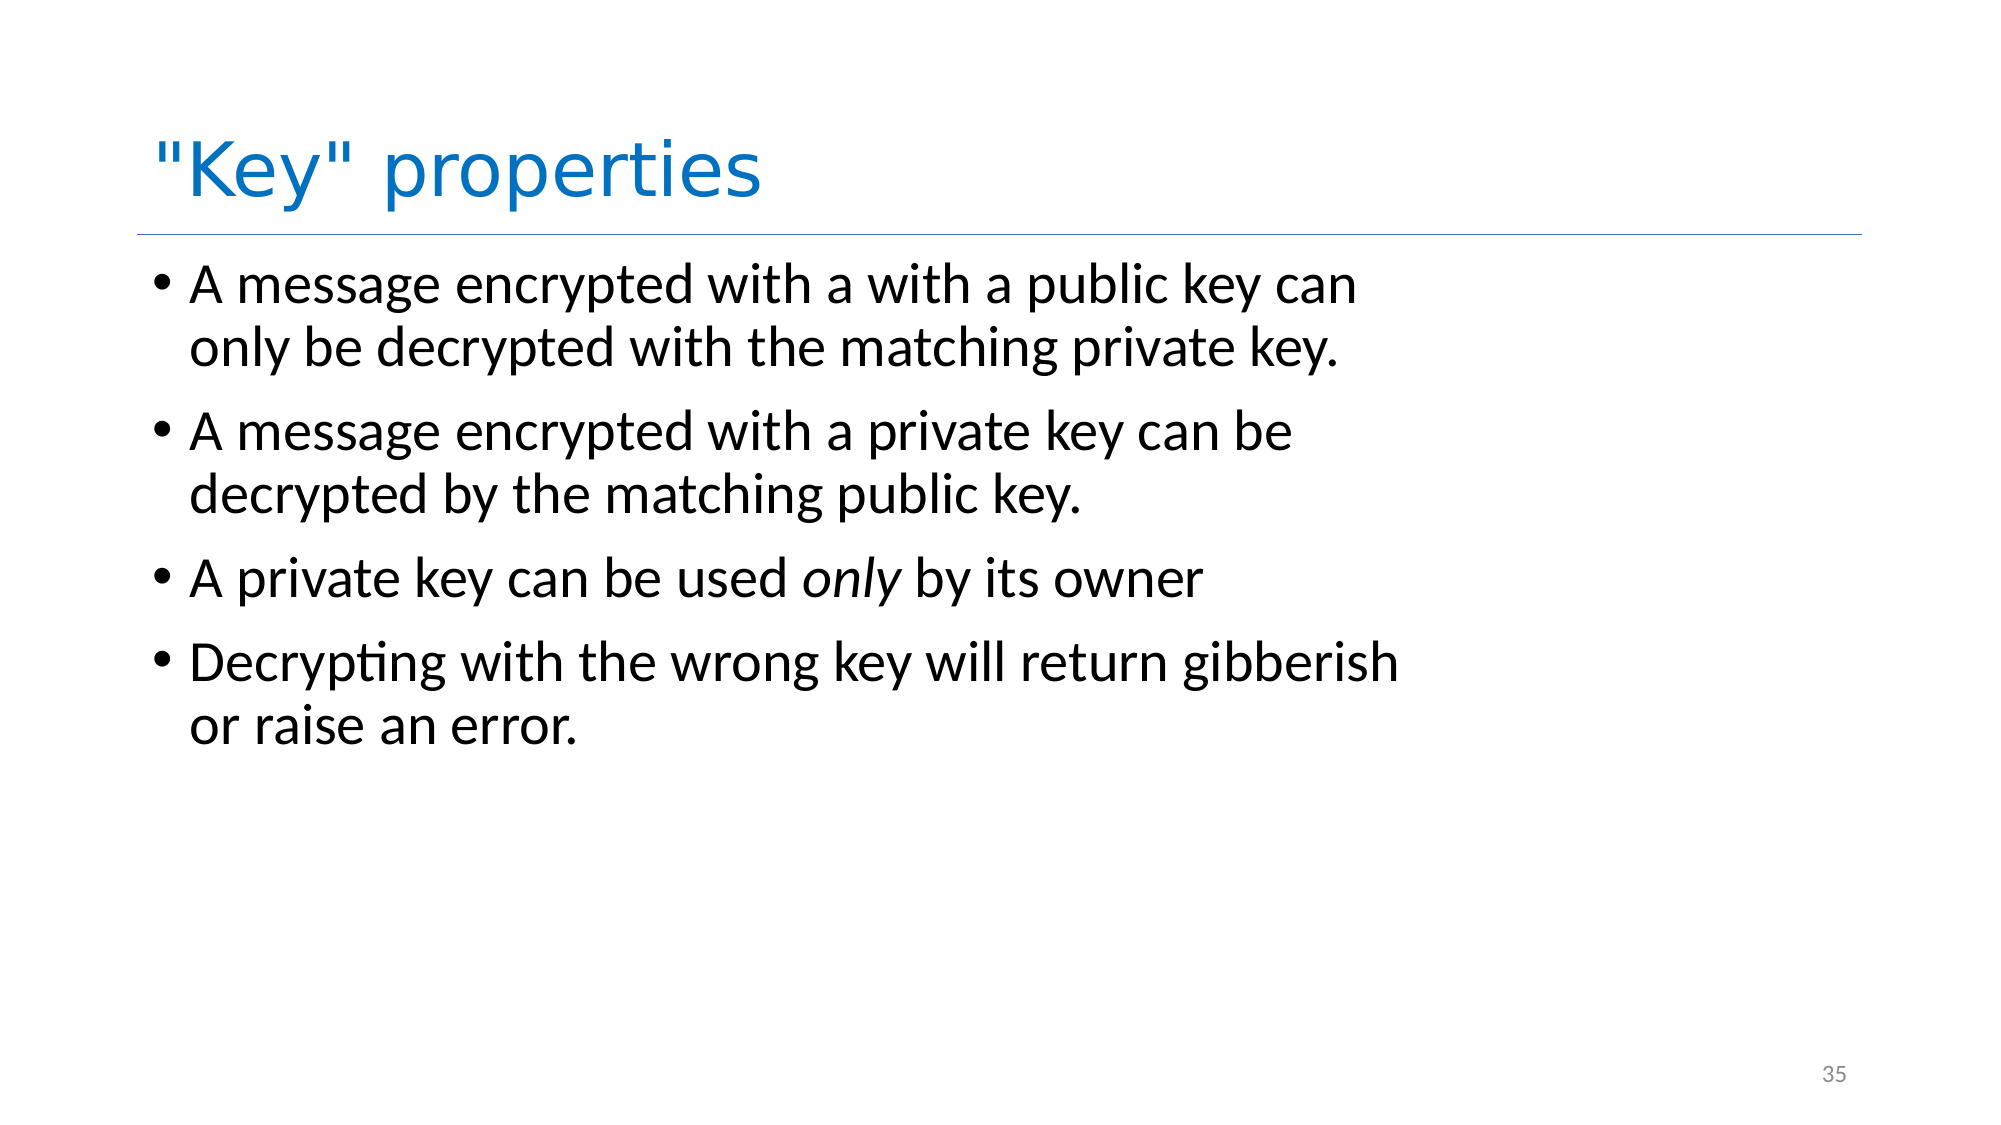

# "Key" properties
A message encrypted with a with a public key can only be decrypted with the matching private key.
A message encrypted with a private key can be decrypted by the matching public key.
A private key can be used only by its owner
Decrypting with the wrong key will return gibberish or raise an error.
35